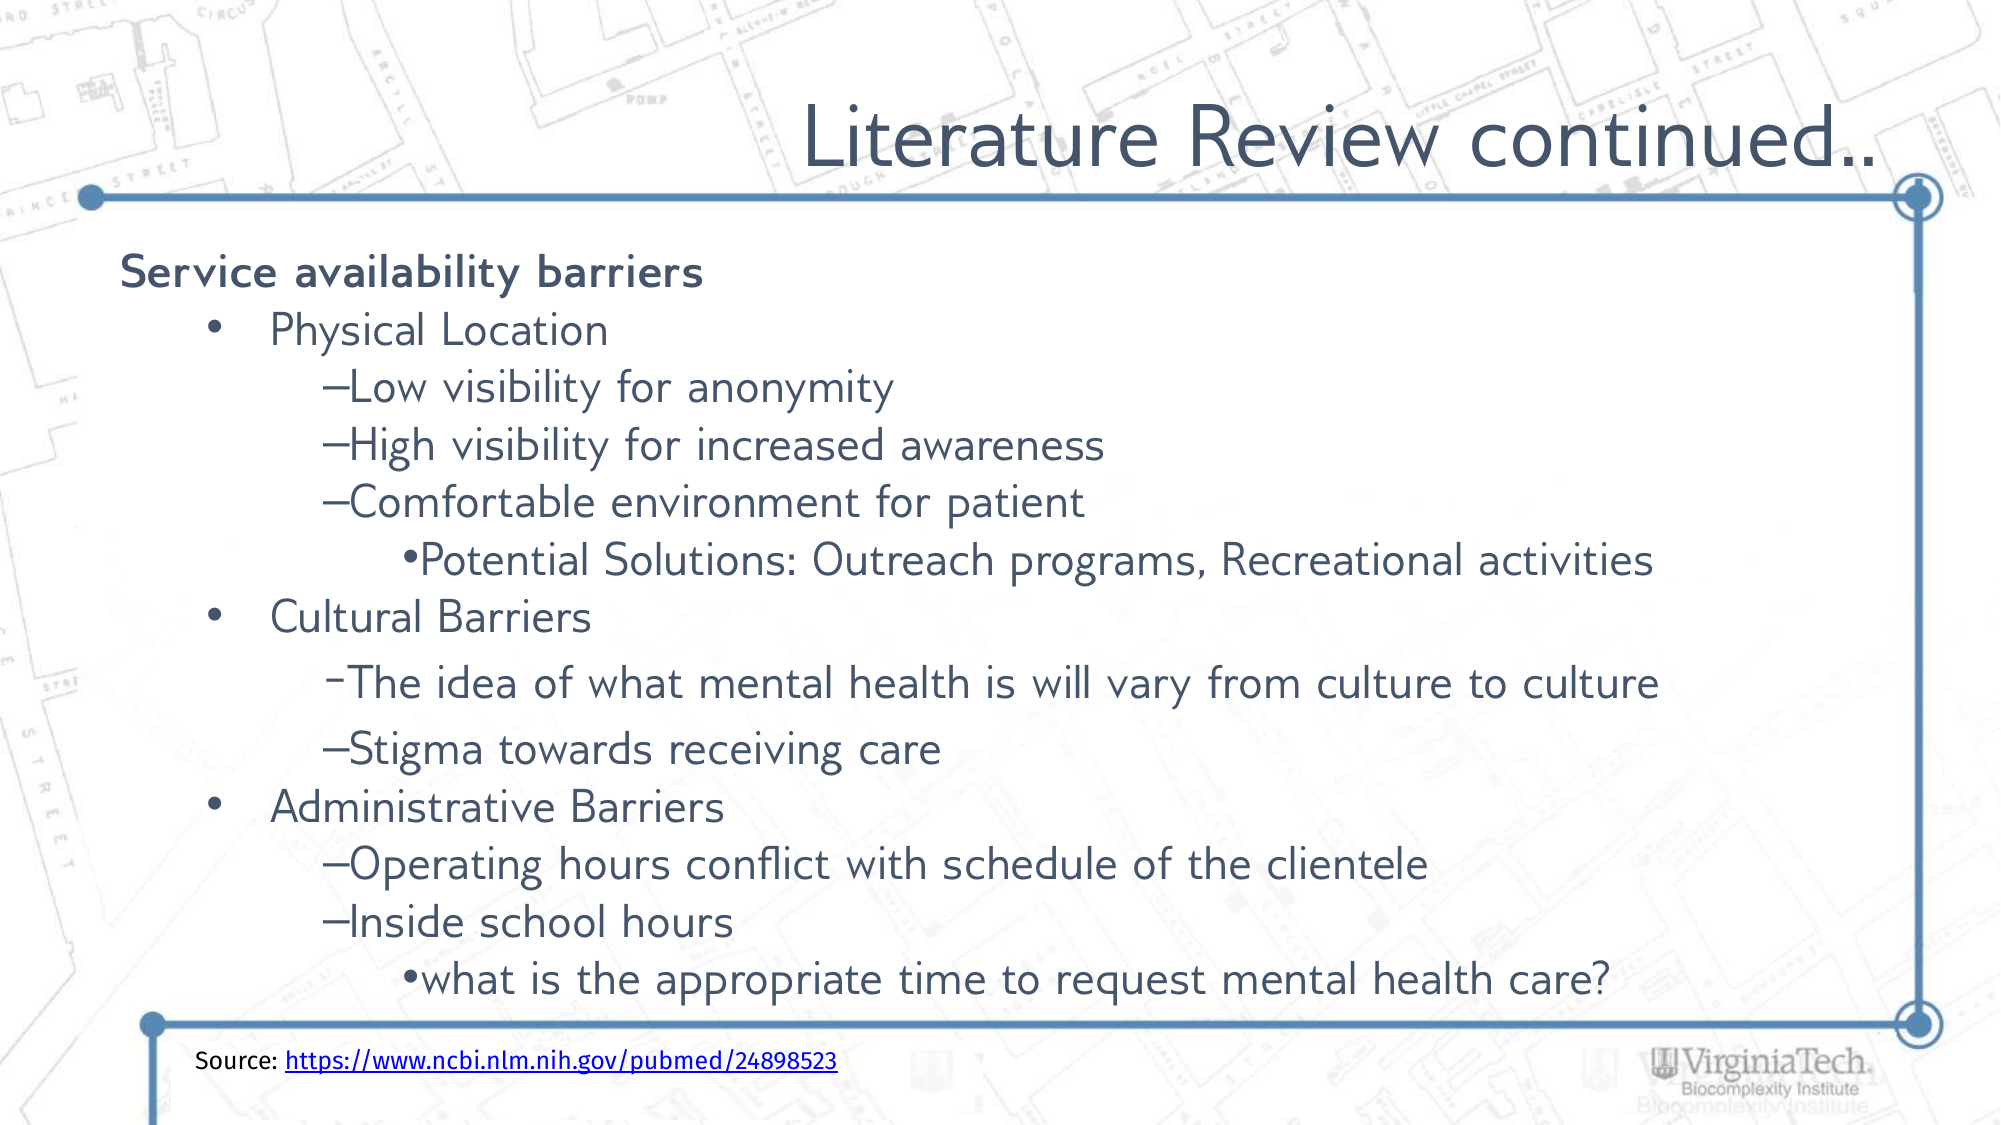

# Literature Review continued..
Service availability barriers
Physical Location
Low visibility for anonymity
High visibility for increased awareness
Comfortable environment for patient
Potential Solutions: Outreach programs, Recreational activities
Cultural Barriers
The idea of what mental health is will vary from culture to culture
Stigma towards receiving care
Administrative Barriers
Operating hours conflict with schedule of the clientele
Inside school hours
what is the appropriate time to request mental health care?

Source: https://www.ncbi.nlm.nih.gov/pubmed/24898523